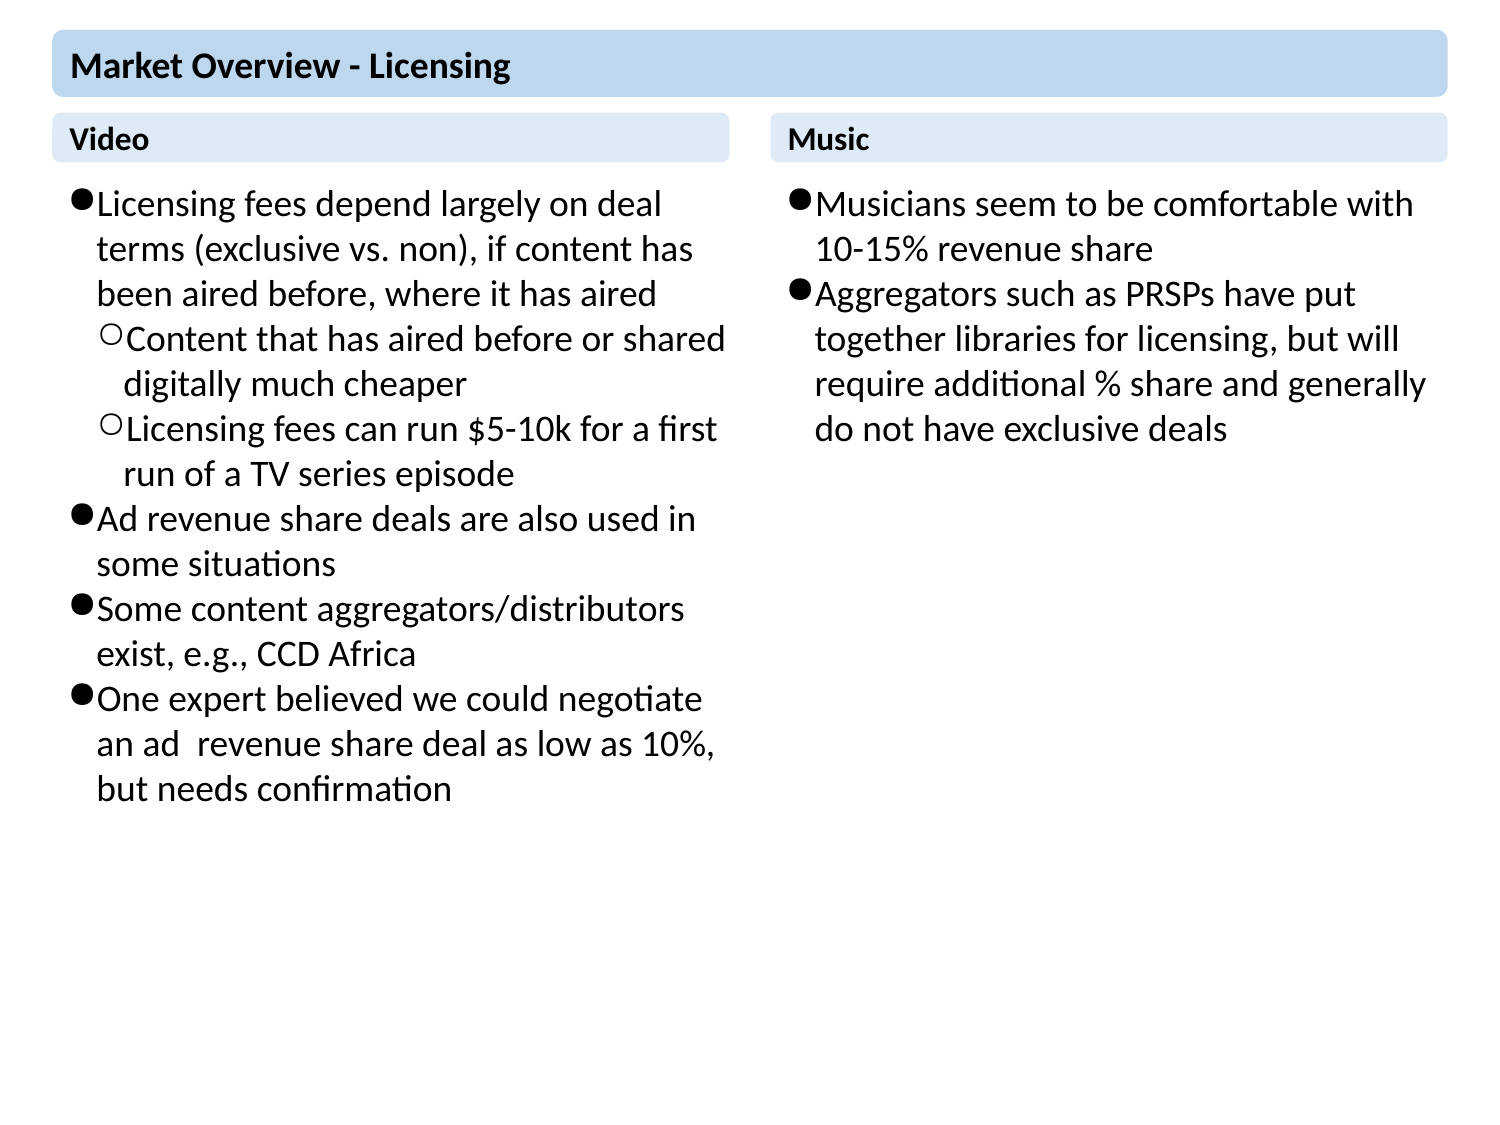

Market Overview - Licensing
Video
Music
Licensing fees depend largely on deal terms (exclusive vs. non), if content has been aired before, where it has aired
Content that has aired before or shared digitally much cheaper
Licensing fees can run $5-10k for a first run of a TV series episode
Ad revenue share deals are also used in some situations
Some content aggregators/distributors exist, e.g., CCD Africa
One expert believed we could negotiate an ad  revenue share deal as low as 10%, but needs confirmation
Musicians seem to be comfortable with 10-15% revenue share
Aggregators such as PRSPs have put together libraries for licensing, but will require additional % share and generally do not have exclusive deals